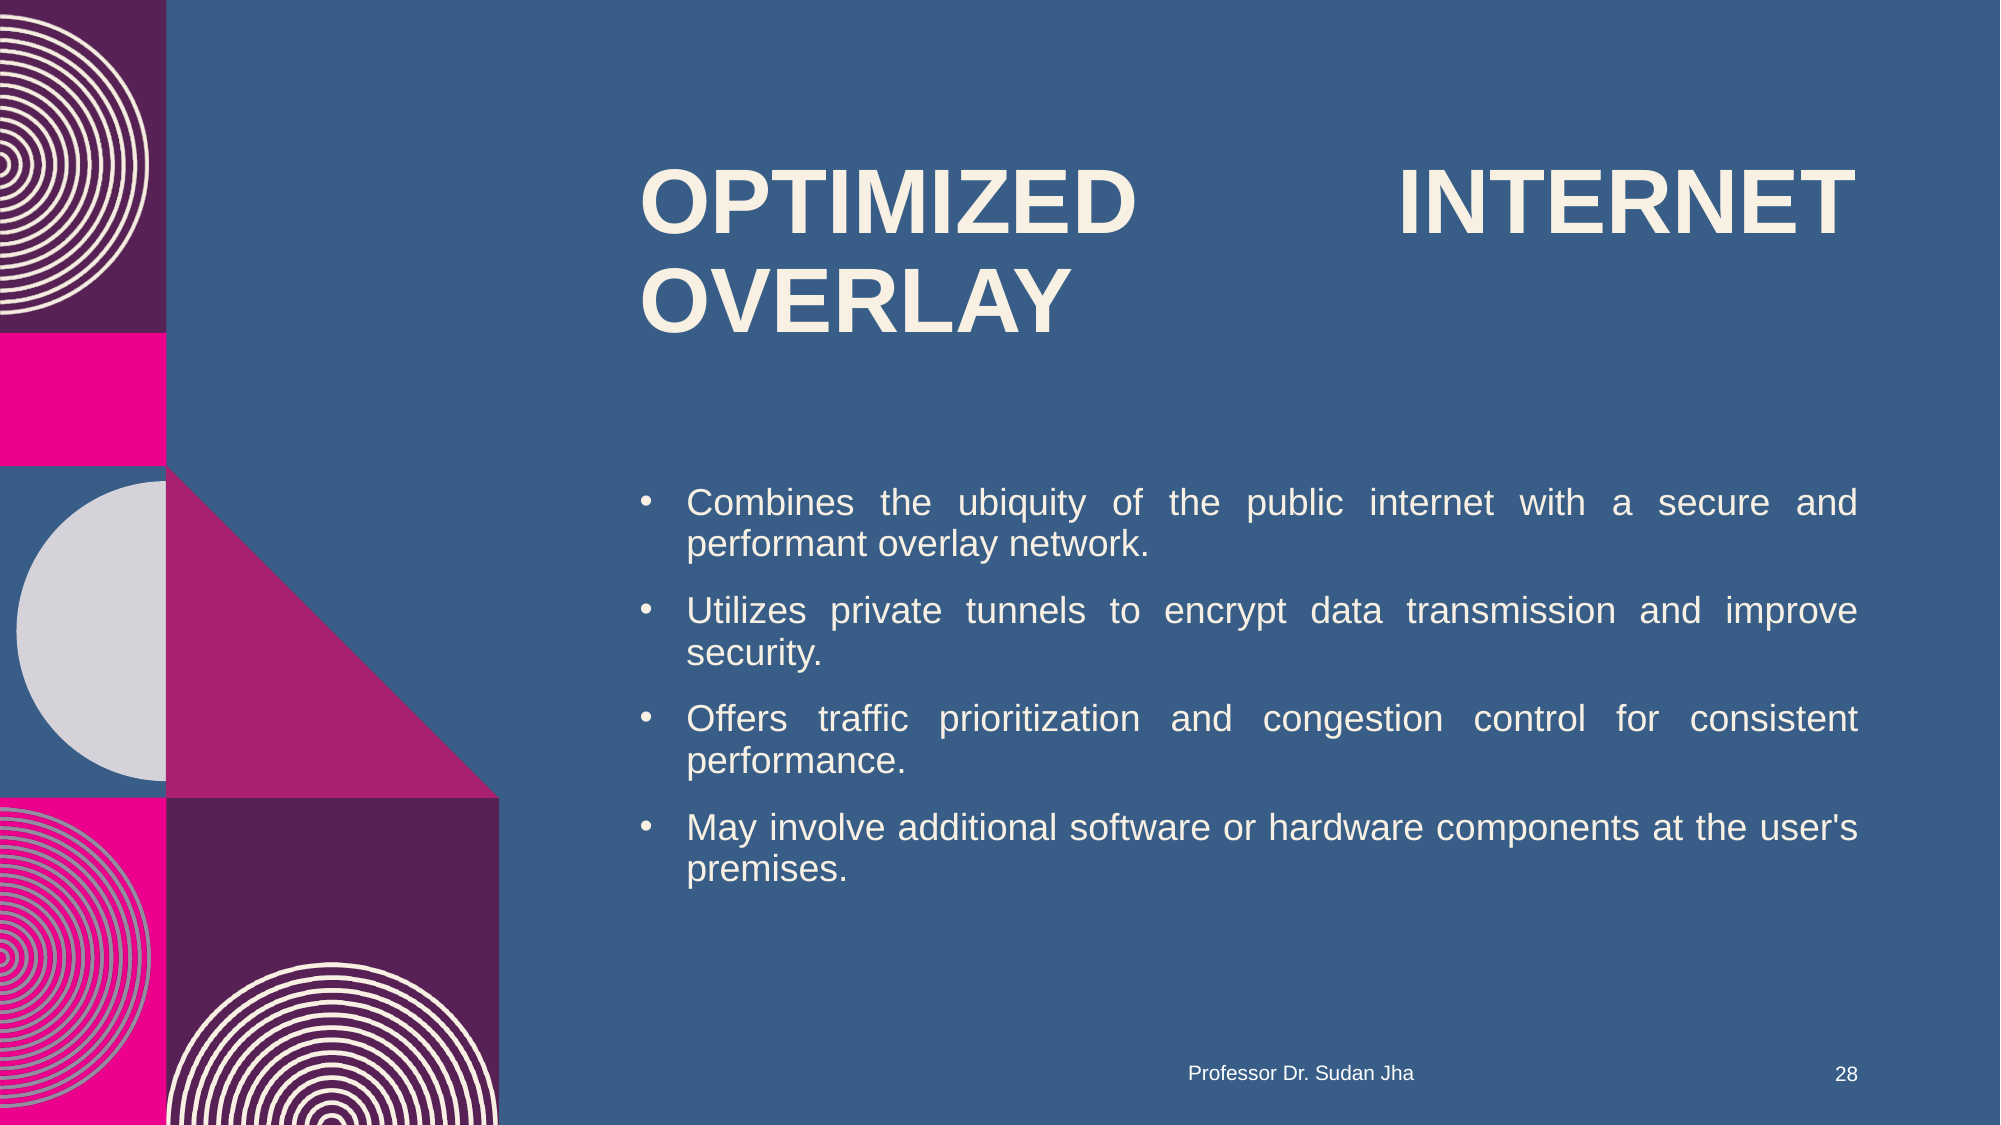

# Optimized Internet Overlay
Combines the ubiquity of the public internet with a secure and performant overlay network.
Utilizes private tunnels to encrypt data transmission and improve security.
Offers traffic prioritization and congestion control for consistent performance.
May involve additional software or hardware components at the user's premises.
Professor Dr. Sudan Jha
28